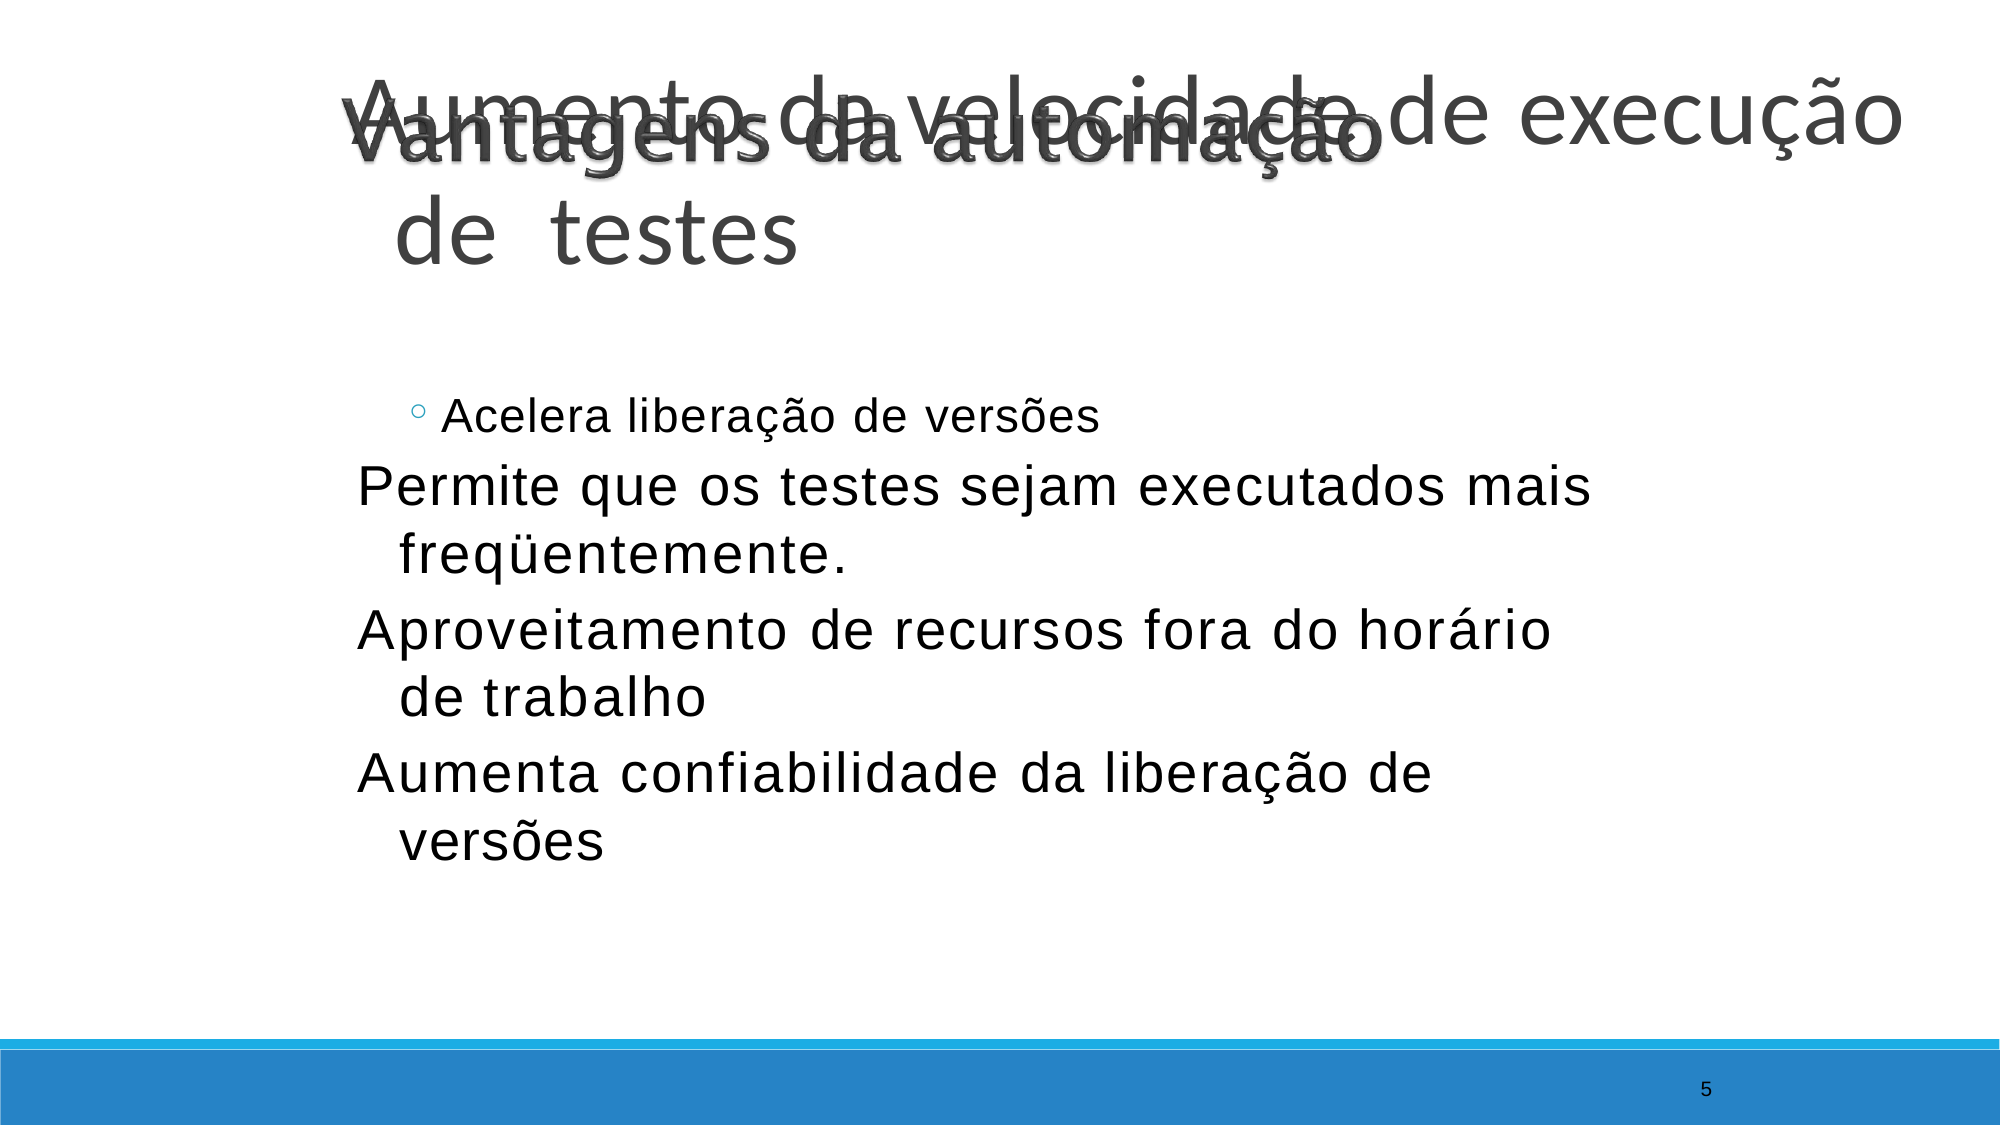

Aumento da velocidade de execução de  testes

Acelera liberação de versões
Permite que os testes sejam executados mais  freqüentemente.
Aproveitamento de recursos fora do horário  de trabalho
Aumenta confiabilidade da liberação de  versões
5